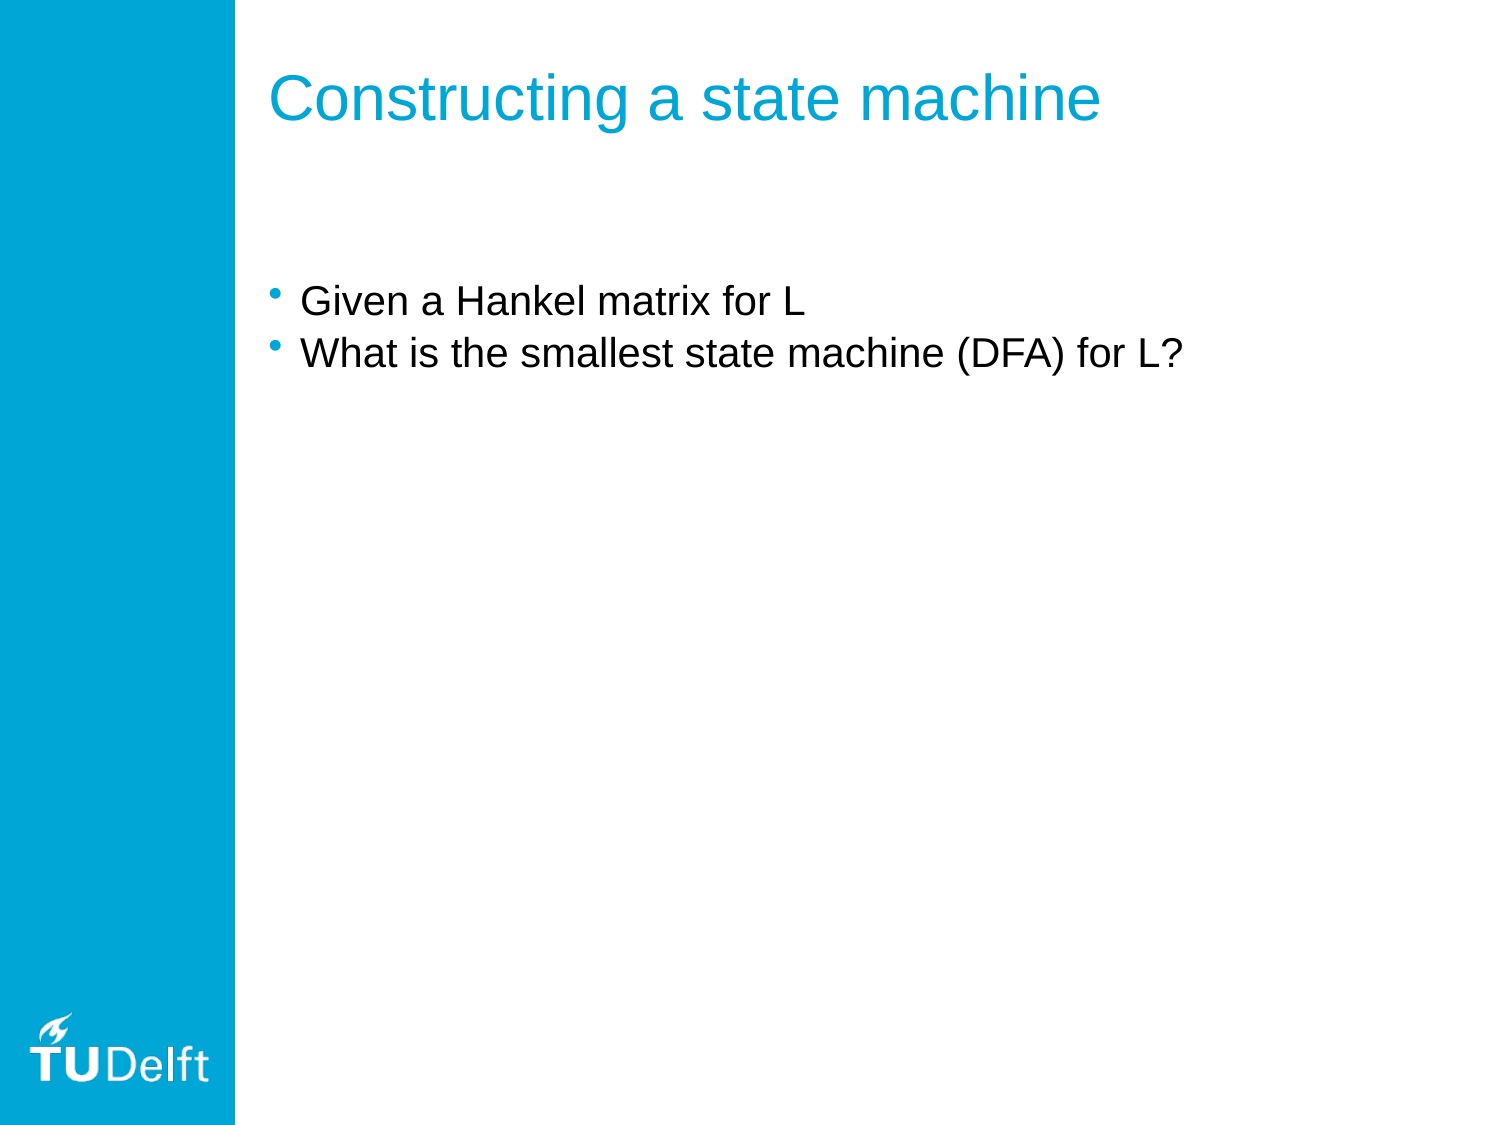

# Constructing a state machine
Given a Hankel matrix for L
What is the smallest state machine (DFA) for L?